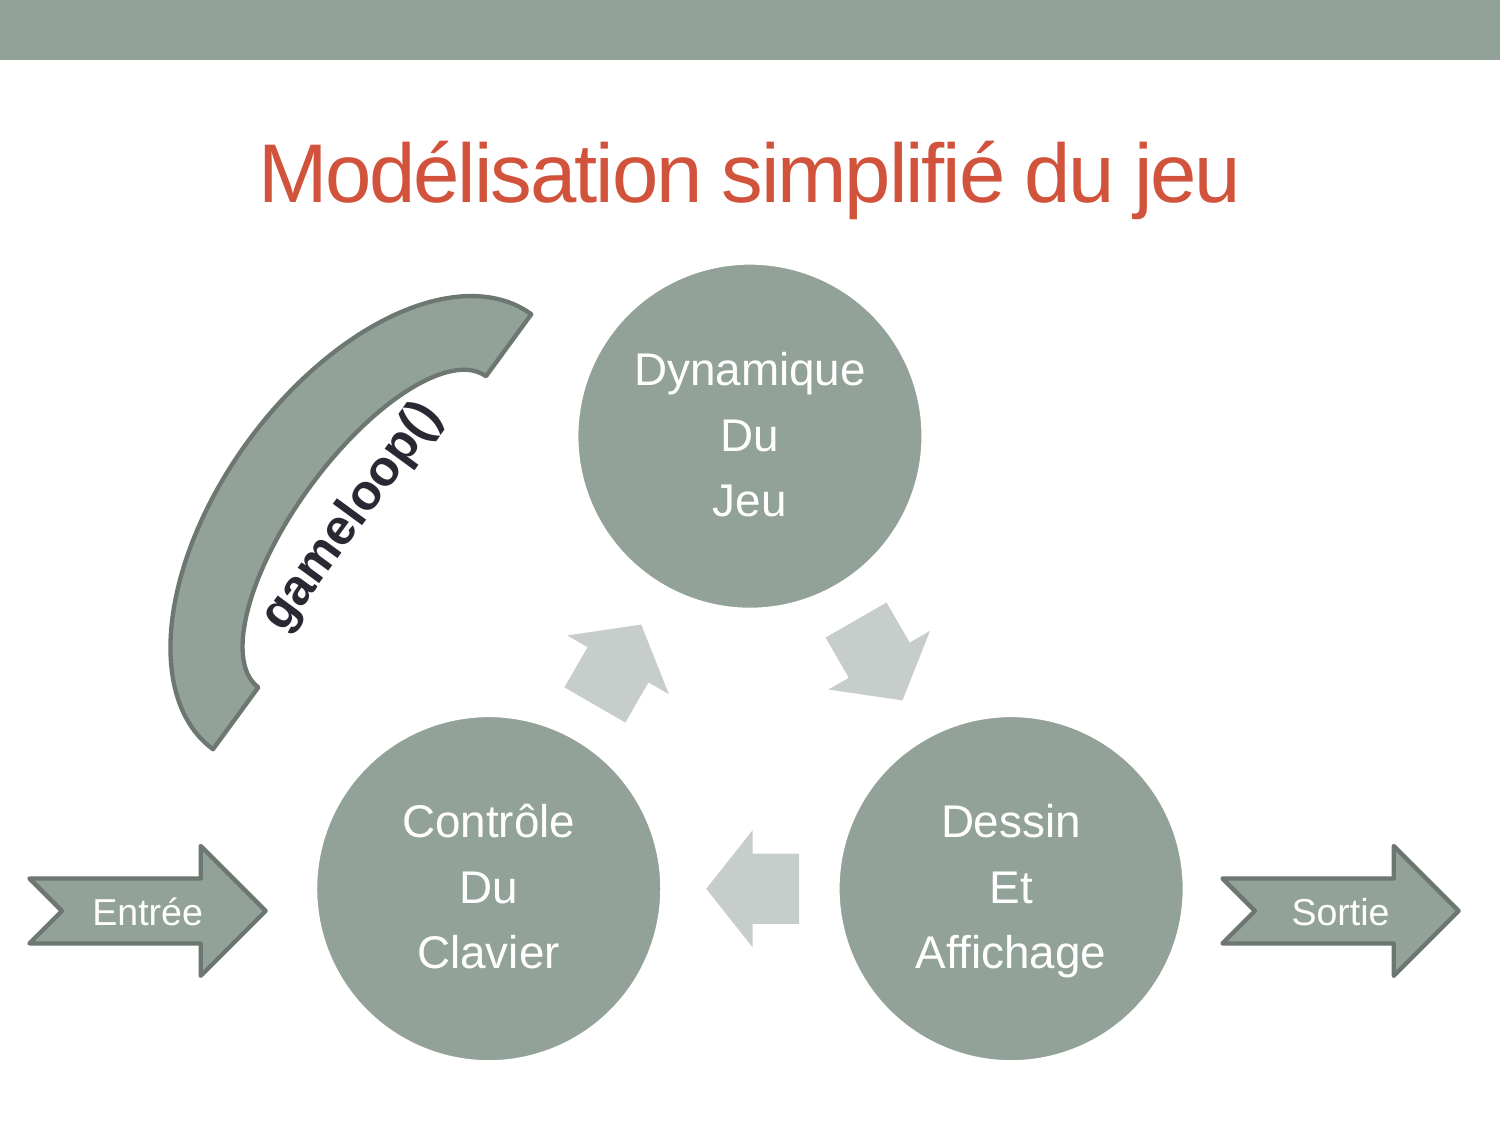

# Modélisation simplifié du jeu
Dynamique
Du
Jeu

Dessin
Et
Affichage

Contrôle
Du
Clavier

gameloop()
Entrée
Sortie